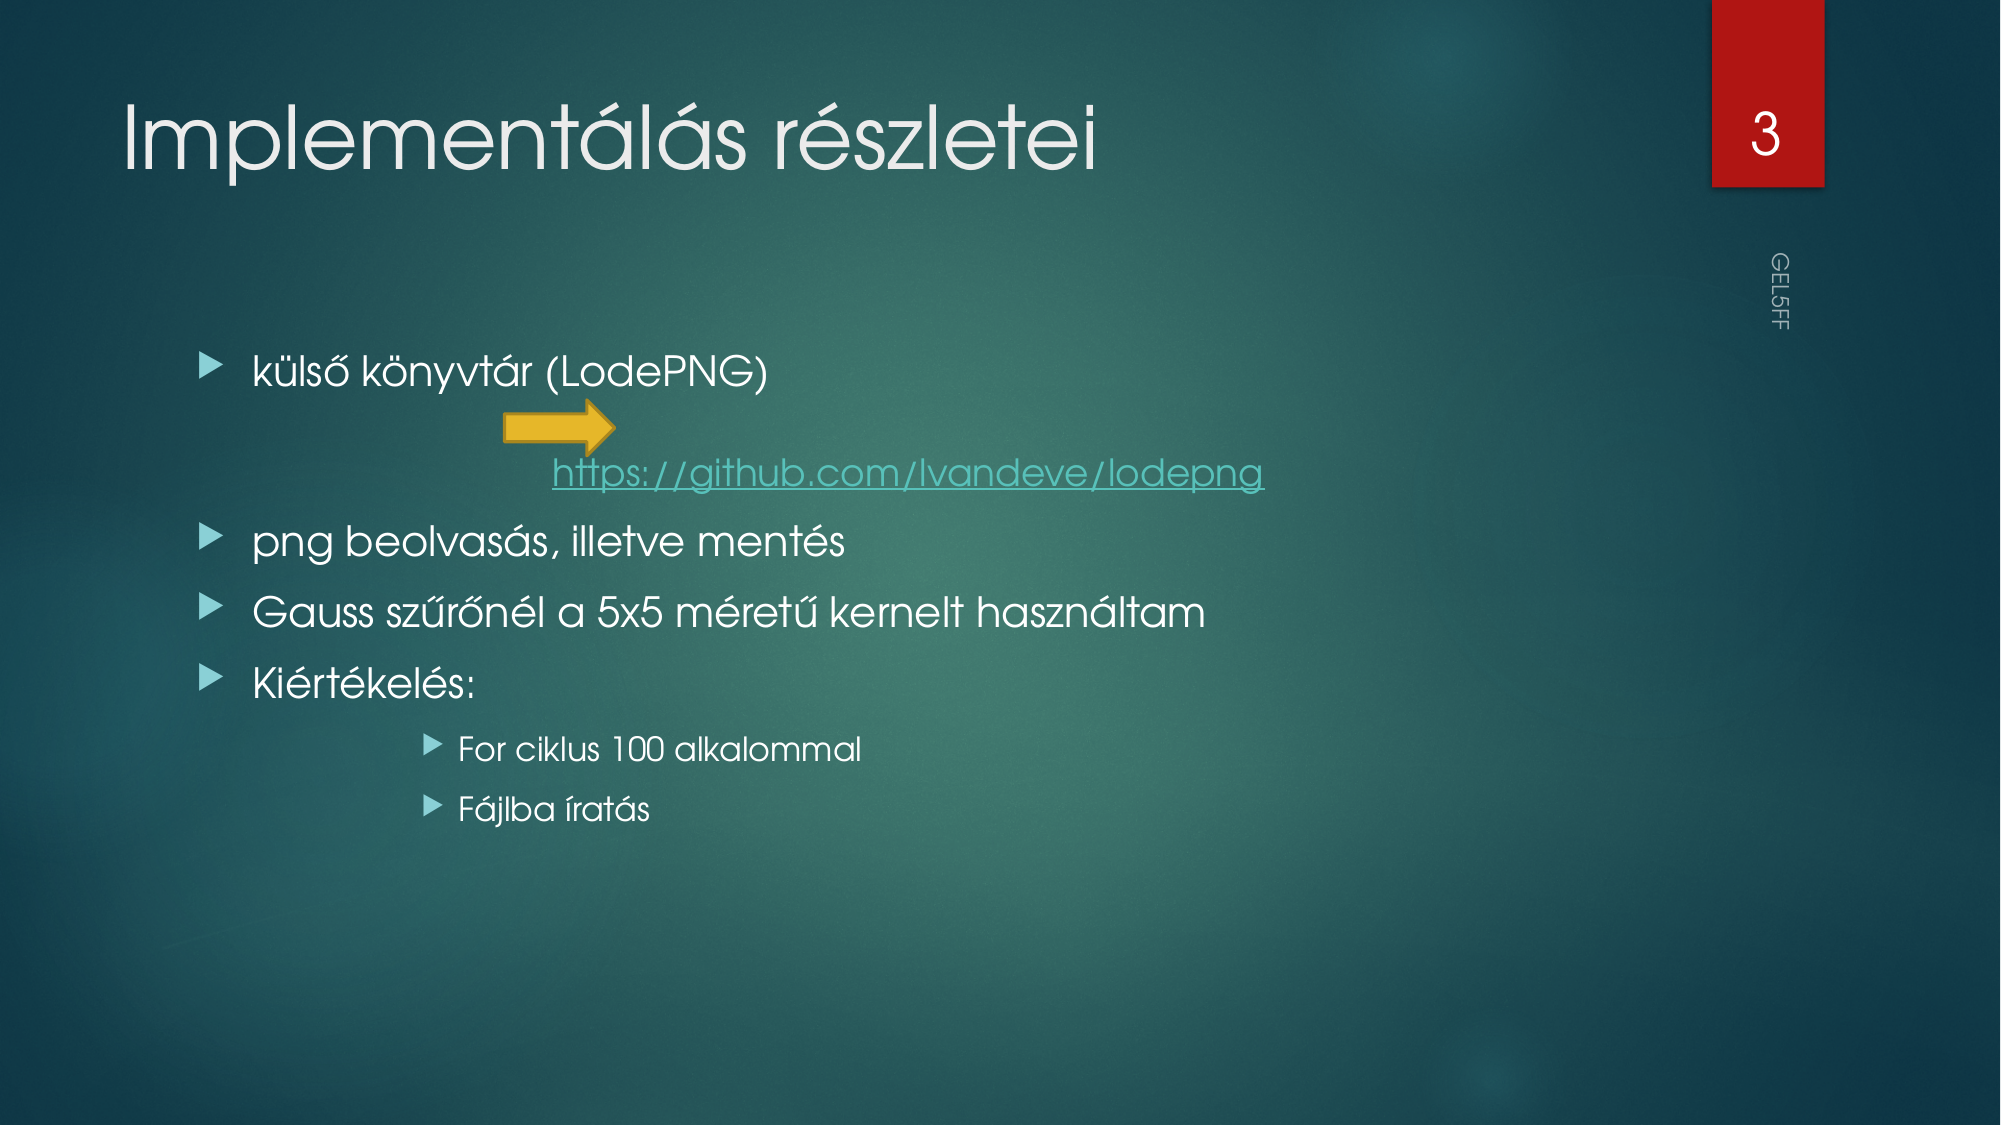

3
# Implementálás részletei
külső könyvtár (LodePNG) 	         								    								https://github.com/lvandeve/lodepng
png beolvasás, illetve mentés
Gauss szűrőnél a 5x5 méretű kernelt használtam
Kiértékelés:
For ciklus 100 alkalommal
Fájlba íratás

GEL5FF